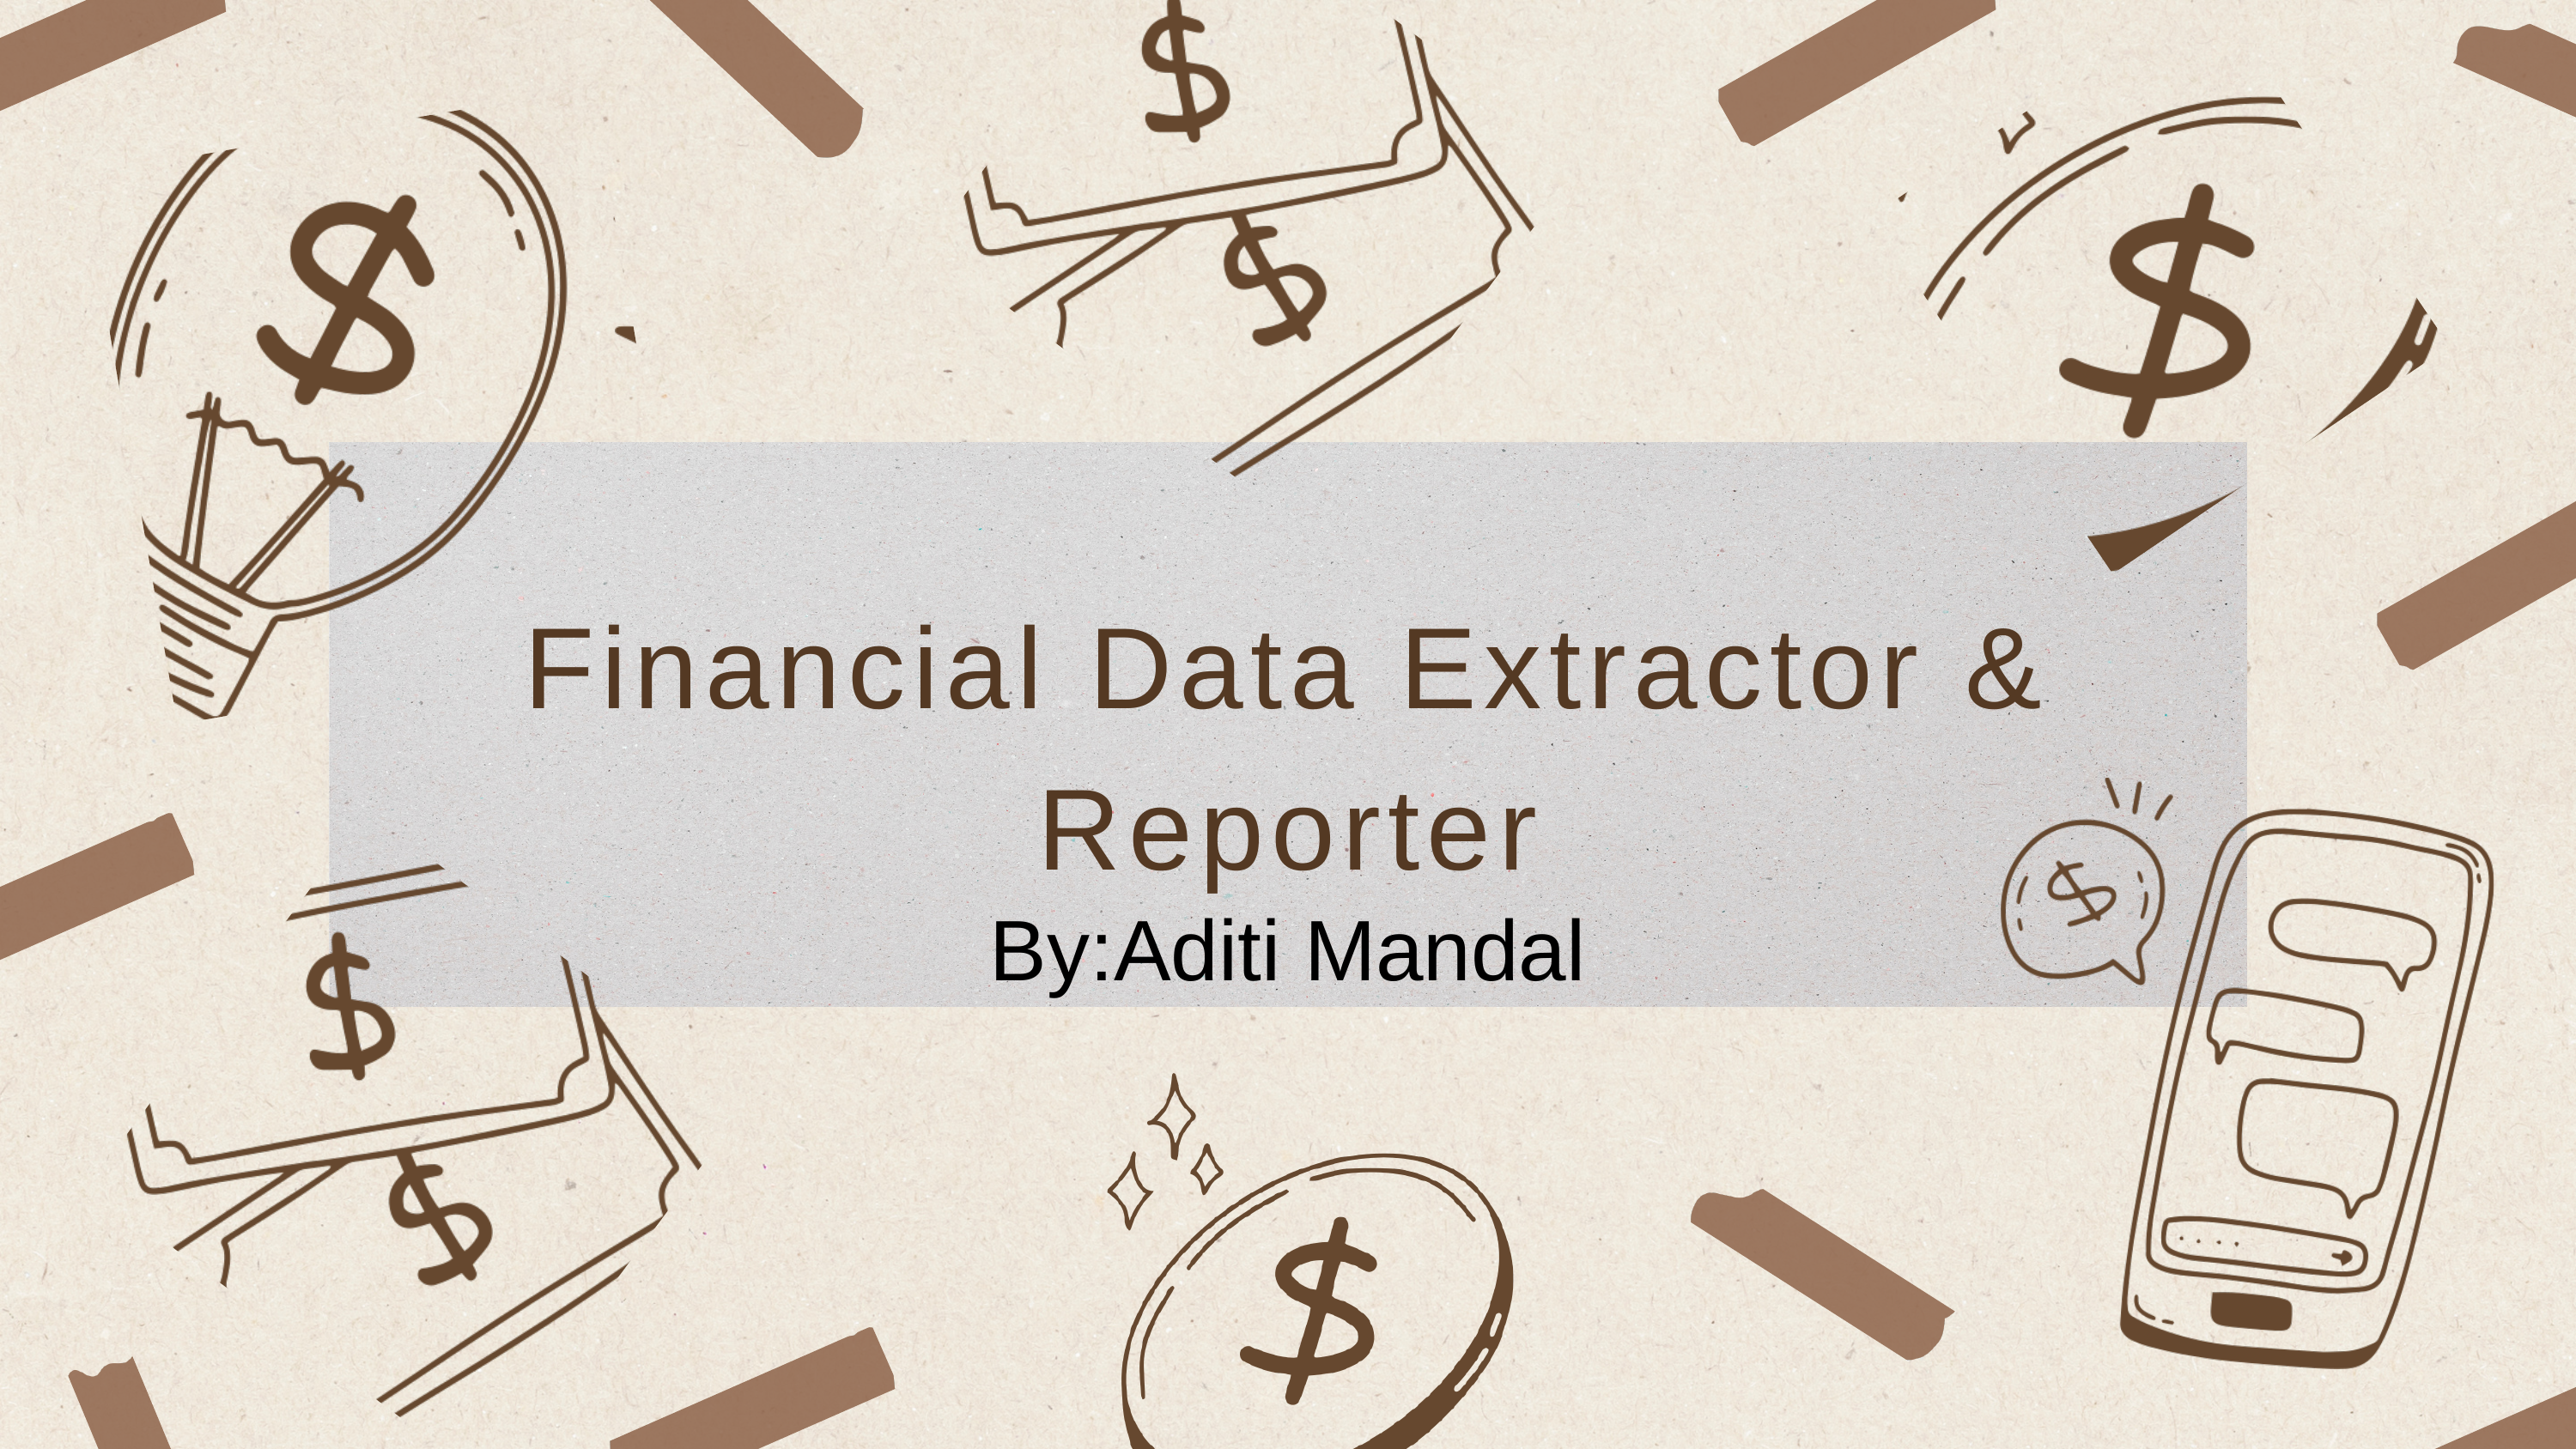

Financial Data Extractor & Reporter

By:Aditi Mandal